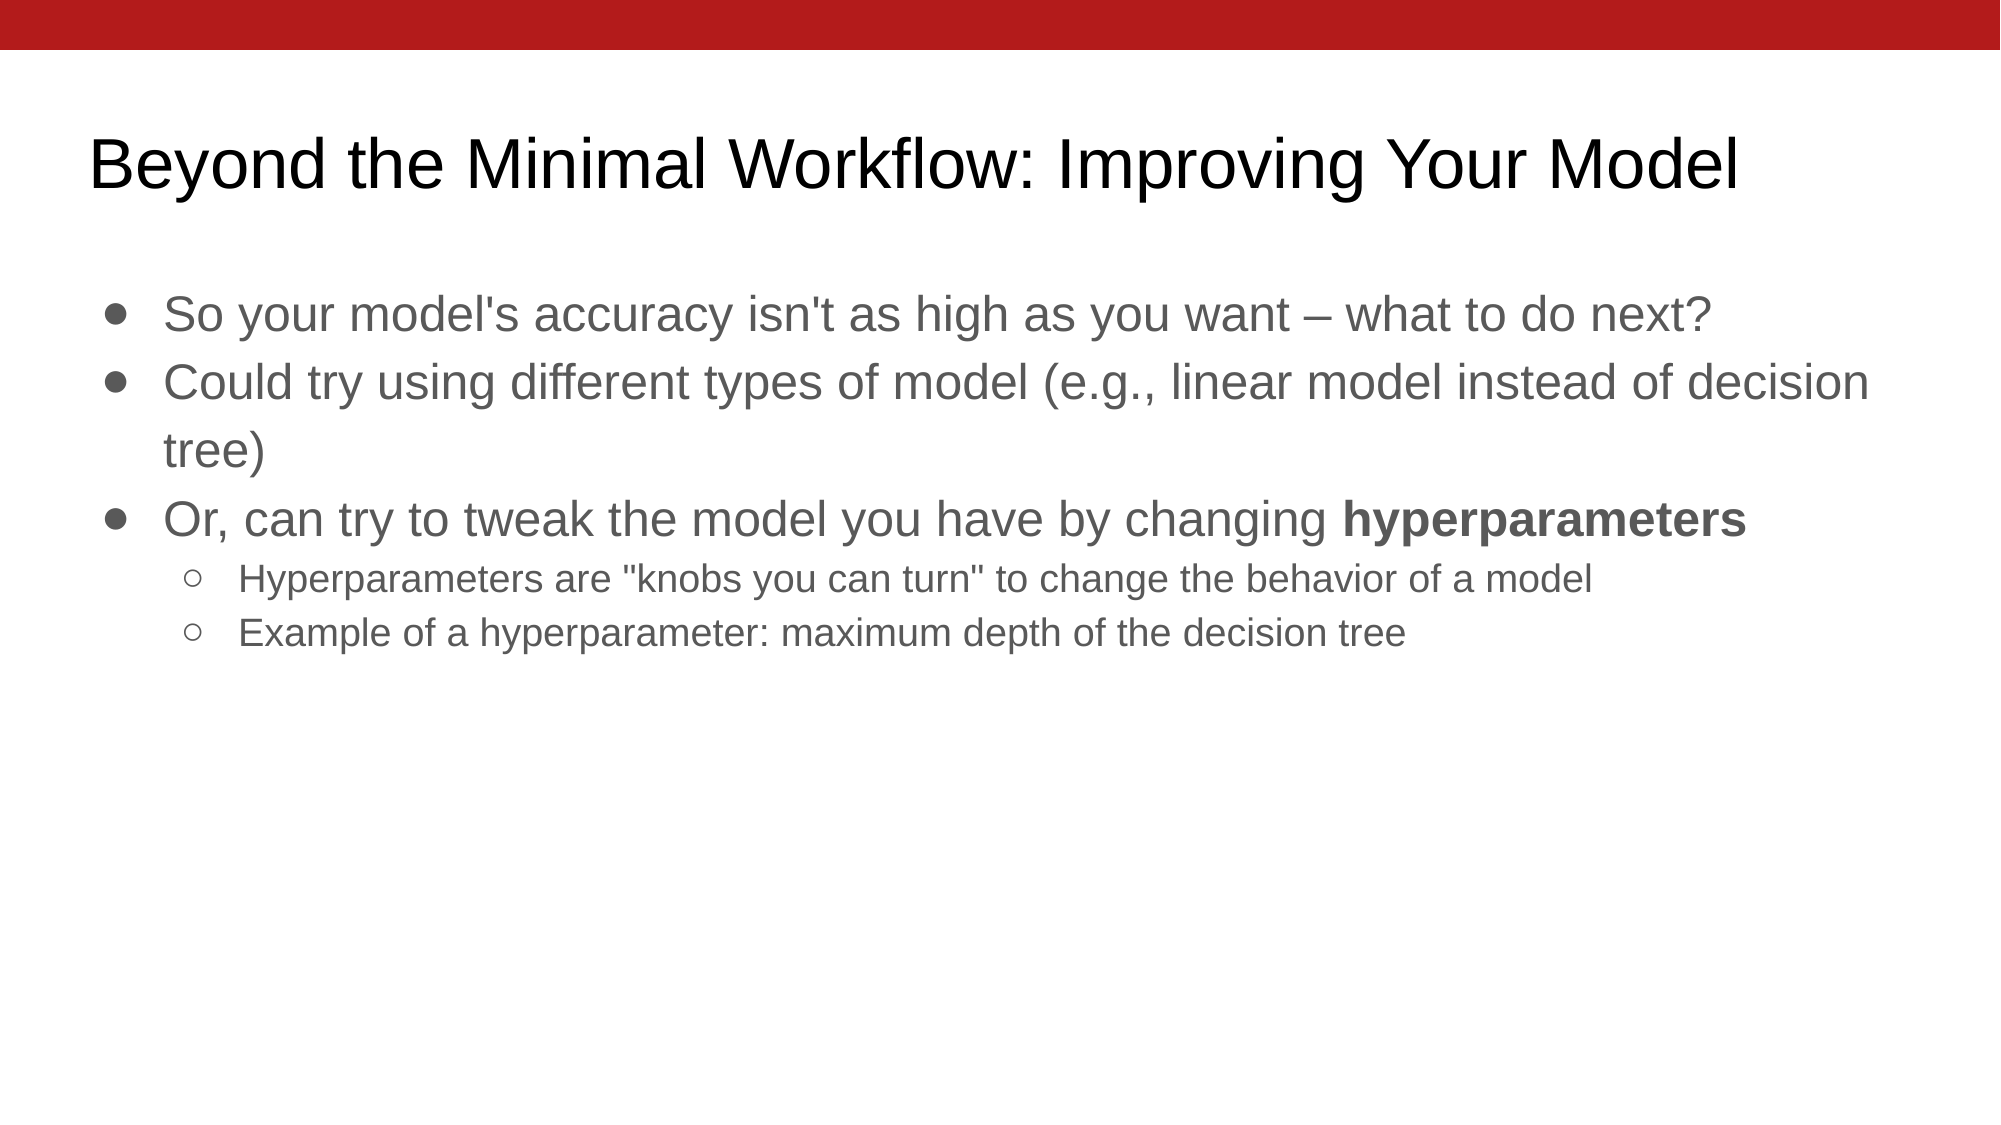

# Beyond the Minimal Workflow: Improving Your Model
So your model's accuracy isn't as high as you want – what to do next?
Could try using different types of model (e.g., linear model instead of decision tree)
Or, can try to tweak the model you have by changing hyperparameters
Hyperparameters are "knobs you can turn" to change the behavior of a model
Example of a hyperparameter: maximum depth of the decision tree